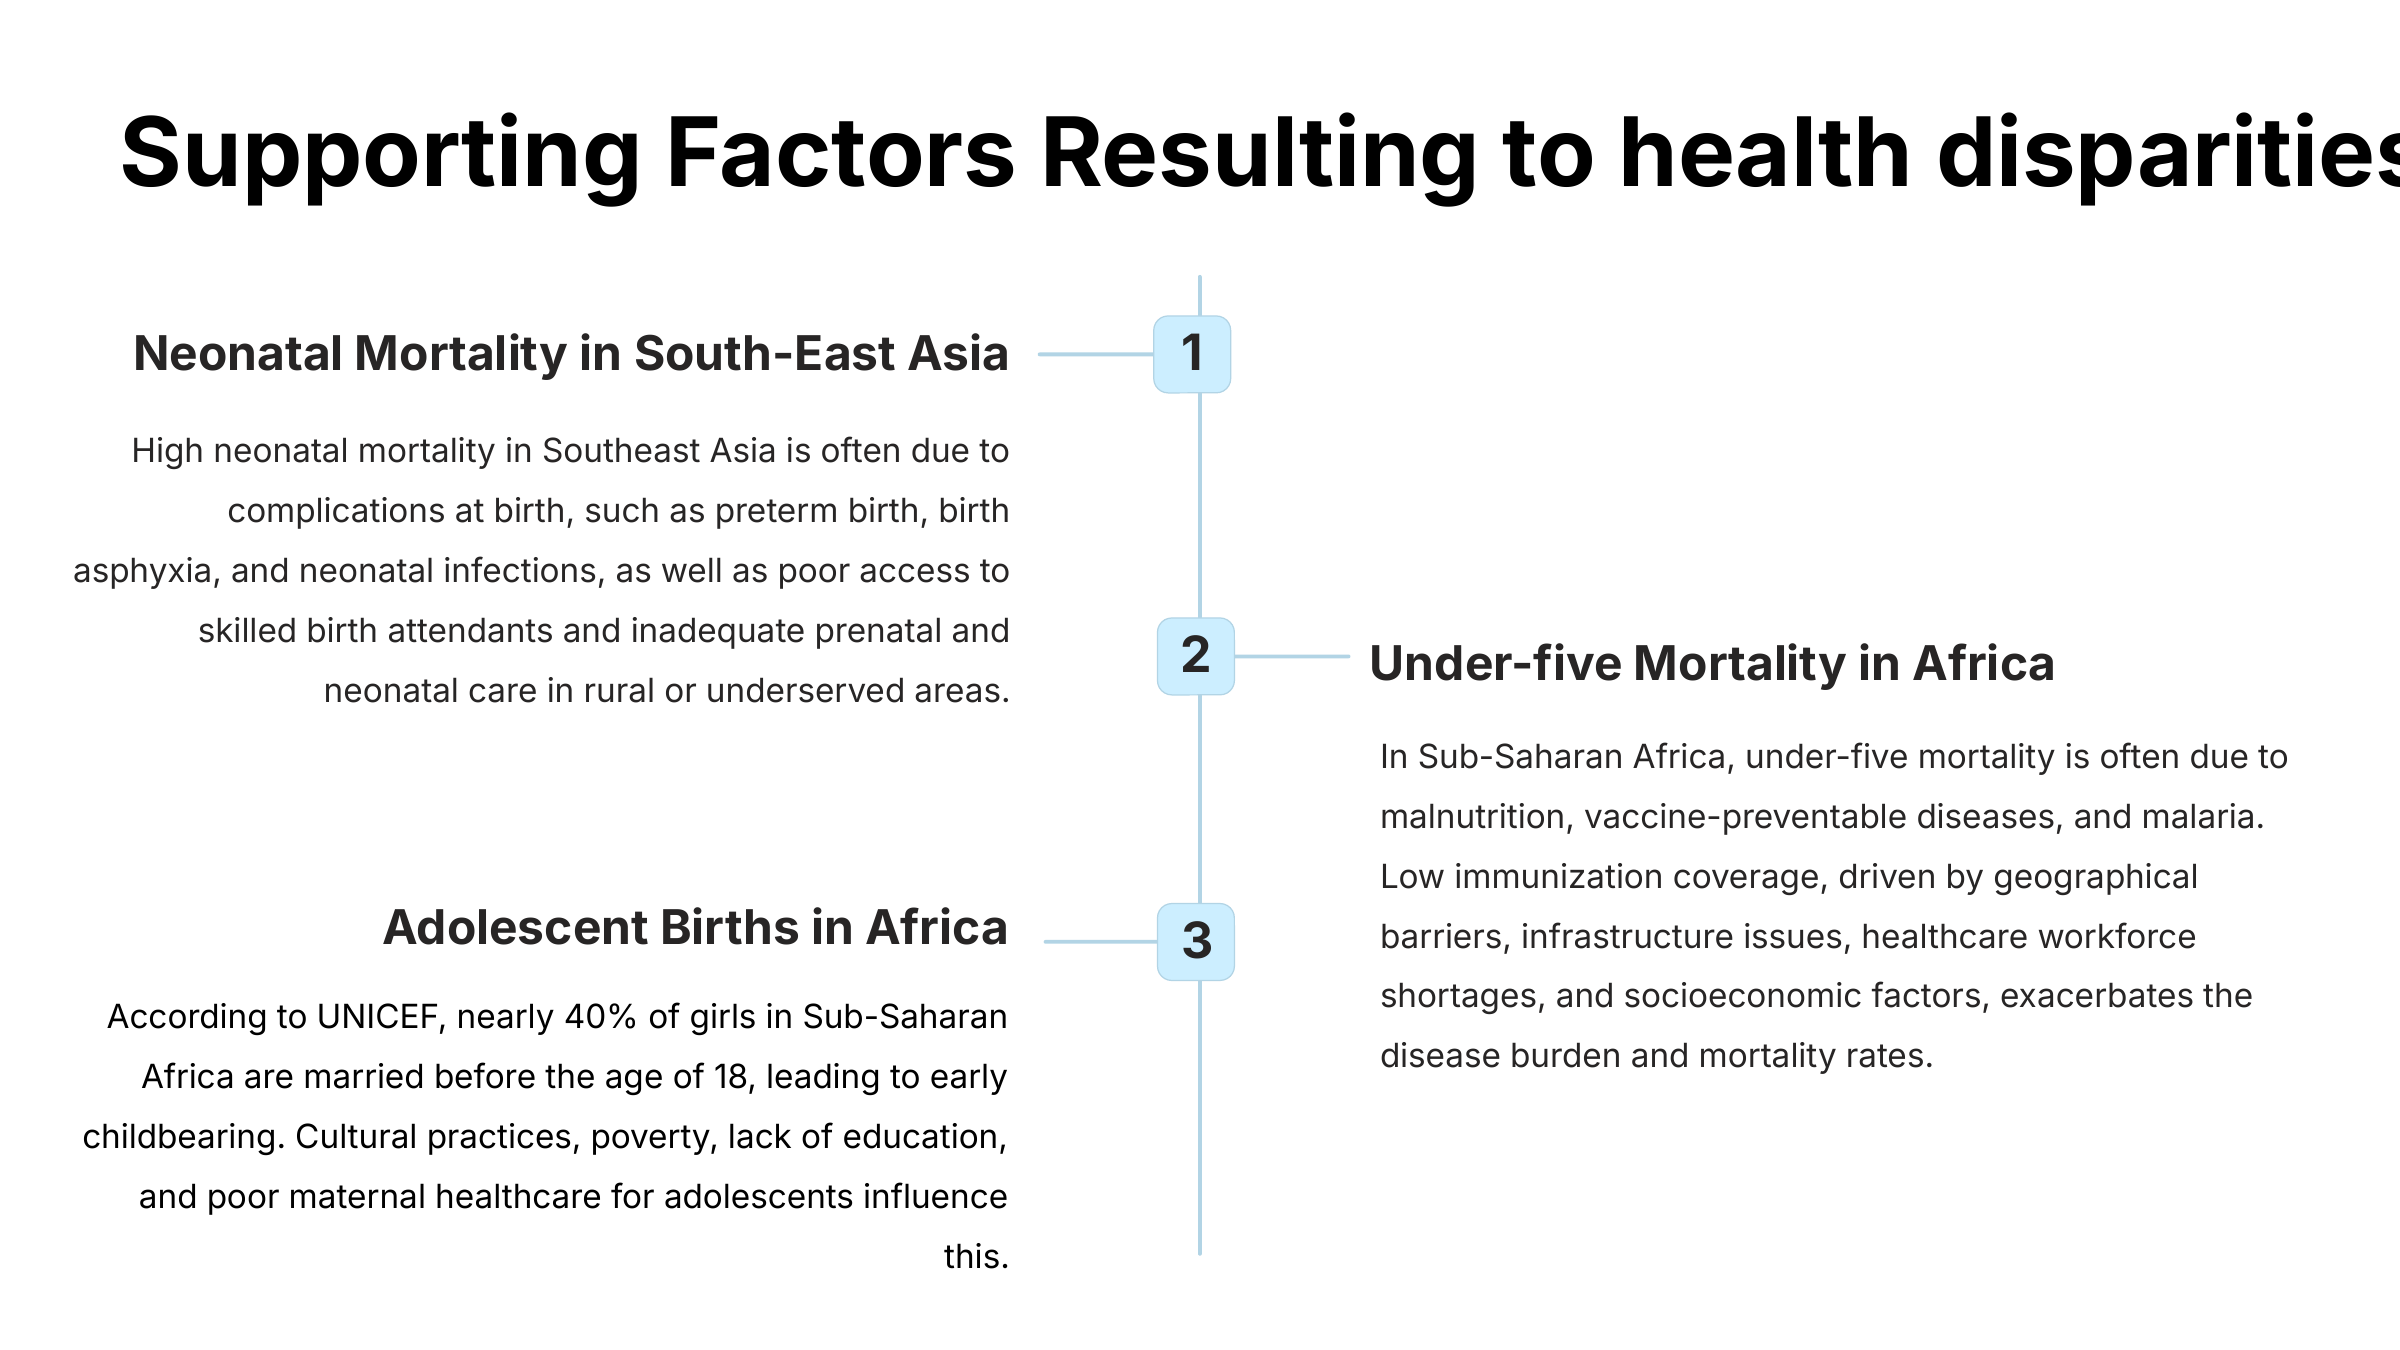

Supporting Factors Resulting to health disparities

Neonatal Mortality in South-East Asia
1

High neonatal mortality in Southeast Asia is often due to complications at birth, such as preterm birth, birth asphyxia, and neonatal infections, as well as poor access to skilled birth attendants and inadequate prenatal and neonatal care in rural or underserved areas.

2
Under-five Mortality in Africa

In Sub-Saharan Africa, under-five mortality is often due to malnutrition, vaccine-preventable diseases, and malaria. Low immunization coverage, driven by geographical barriers, infrastructure issues, healthcare workforce shortages, and socioeconomic factors, exacerbates the disease burden and mortality rates.
Adolescent Births in Africa

3

According to UNICEF, nearly 40% of girls in Sub-Saharan Africa are married before the age of 18, leading to early childbearing. Cultural practices, poverty, lack of education, and poor maternal healthcare for adolescents influence this.